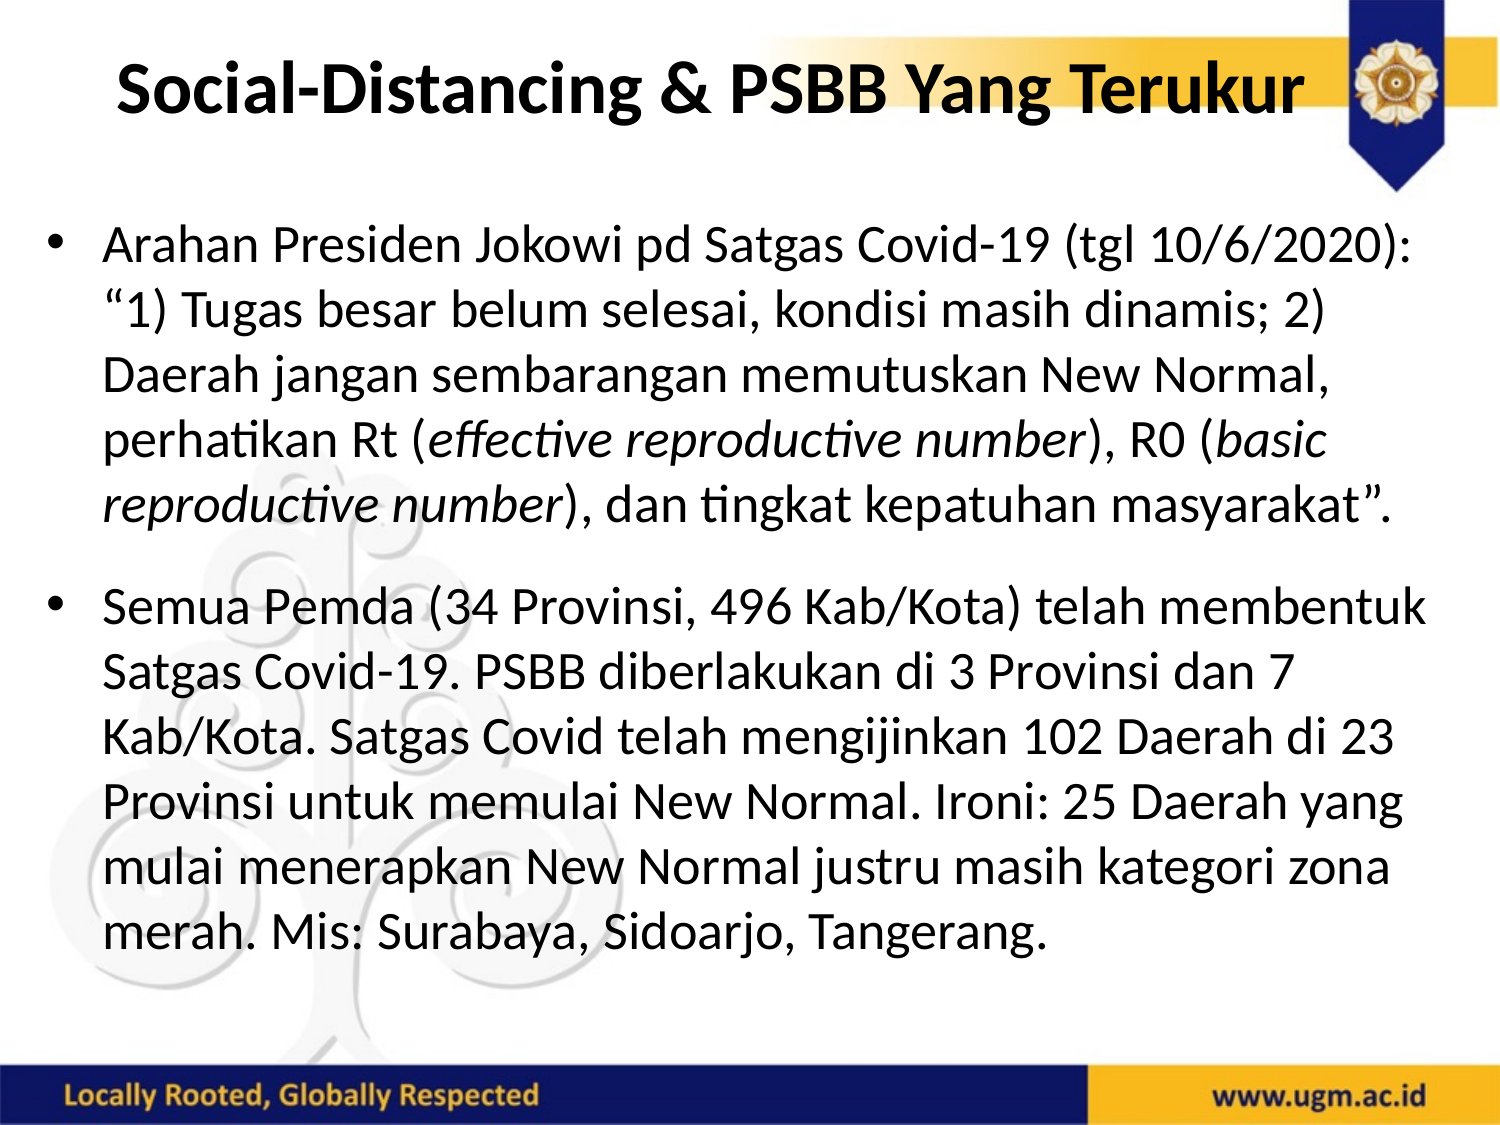

# Social-Distancing & PSBB Yang Terukur
Arahan Presiden Jokowi pd Satgas Covid-19 (tgl 10/6/2020): “1) Tugas besar belum selesai, kondisi masih dinamis; 2) Daerah jangan sembarangan memutuskan New Normal, perhatikan Rt (effective reproductive number), R0 (basic reproductive number), dan tingkat kepatuhan masyarakat”.
Semua Pemda (34 Provinsi, 496 Kab/Kota) telah membentuk Satgas Covid-19. PSBB diberlakukan di 3 Provinsi dan 7 Kab/Kota. Satgas Covid telah mengijinkan 102 Daerah di 23 Provinsi untuk memulai New Normal. Ironi: 25 Daerah yang mulai menerapkan New Normal justru masih kategori zona merah. Mis: Surabaya, Sidoarjo, Tangerang.